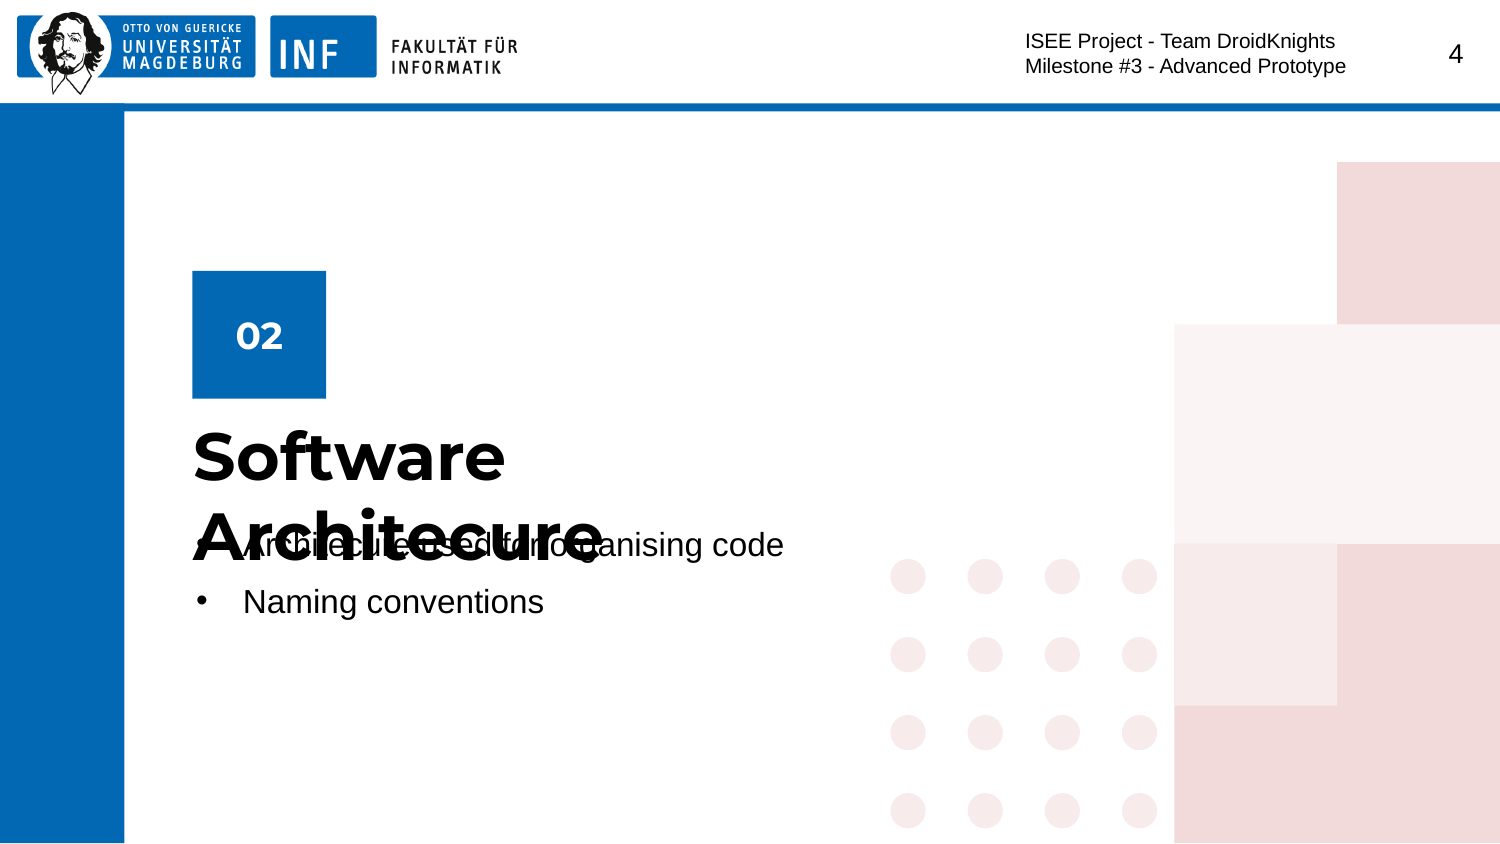

ISEE Project - Team DroidKnights
Milestone #3 - Advanced Prototype
4
02
# Software Architecure
Architecure used for organising code
Naming conventions